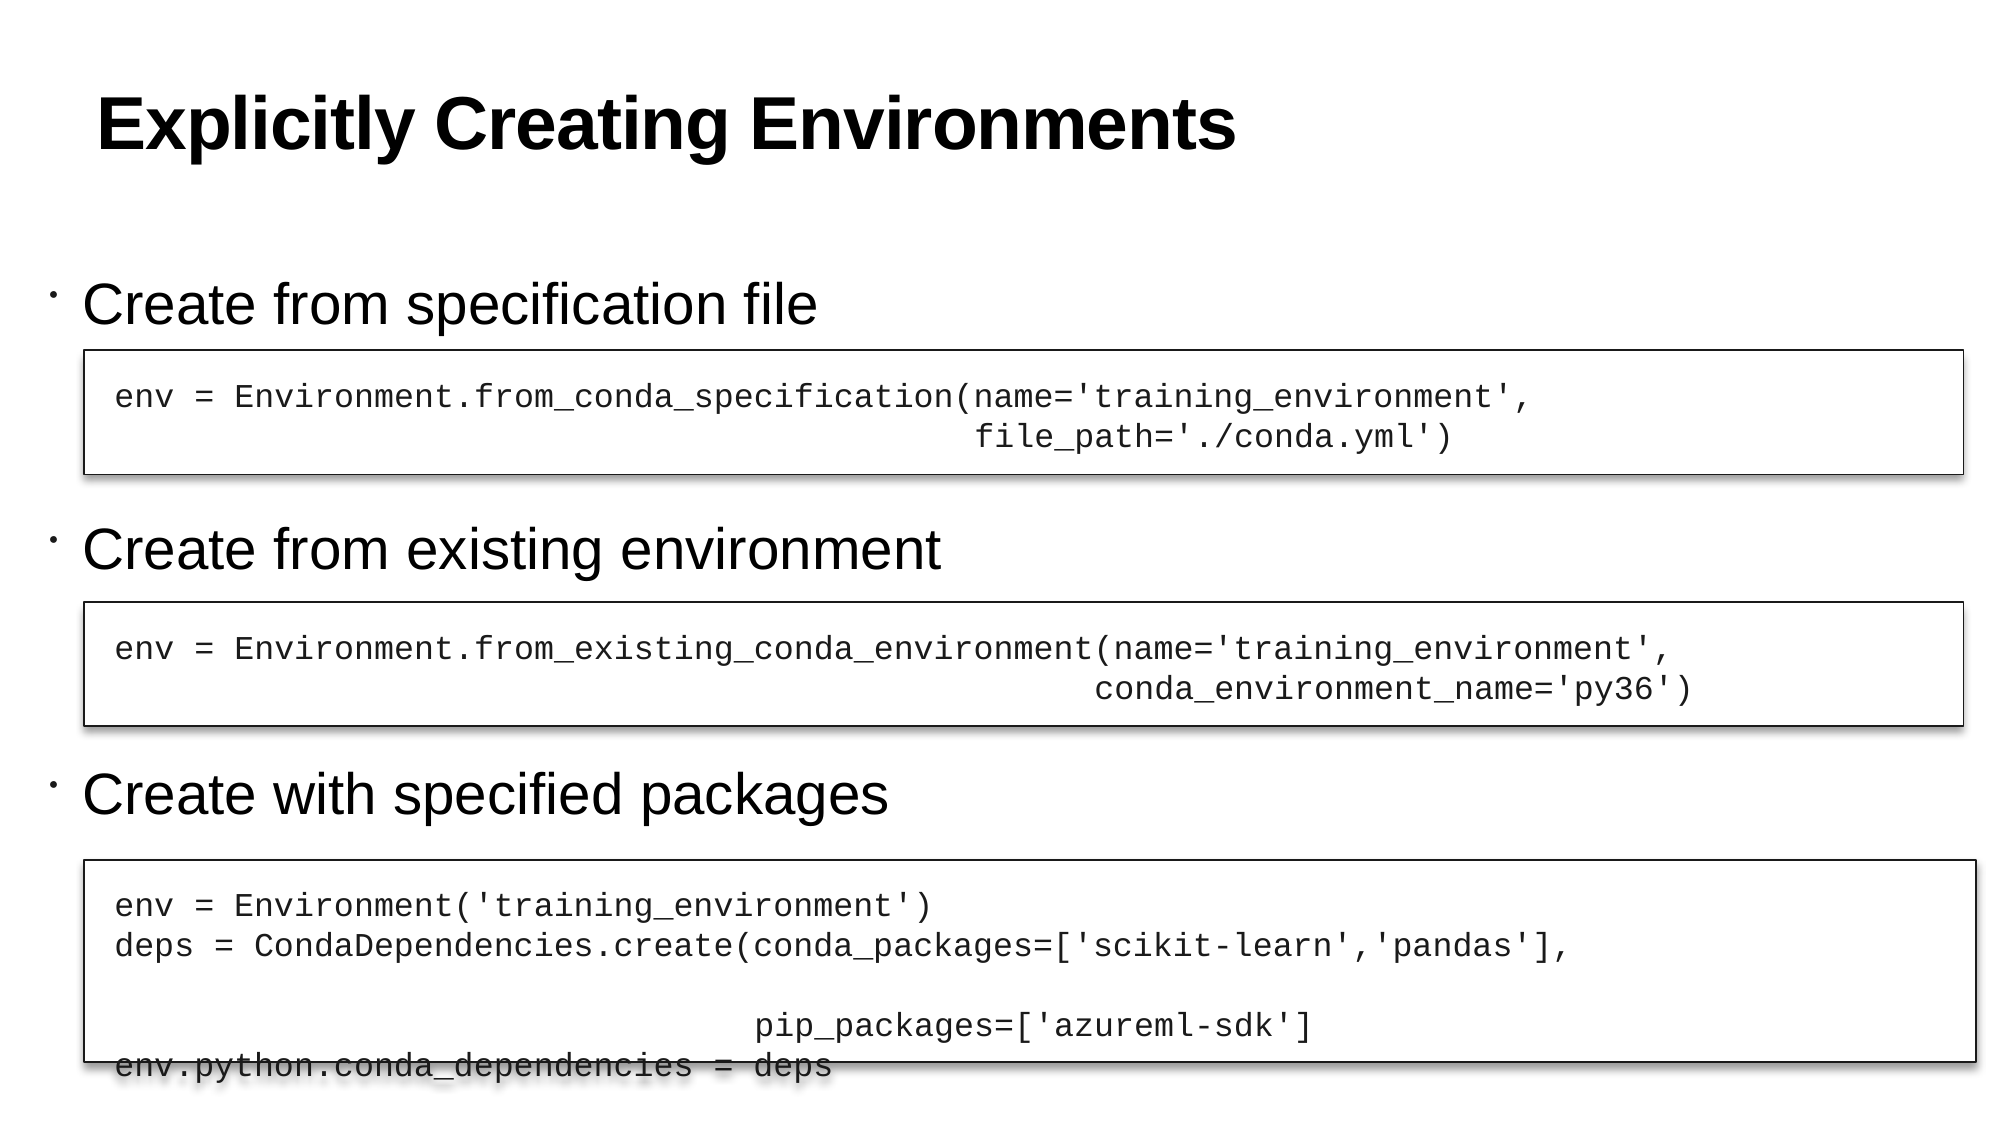

# Explicitly Creating Environments
Create from specification file

Create from existing environment

Create with specified packages
env = Environment.from_conda_specification(name='training_environment',
                                           file_path='./conda.yml')
env = Environment.from_existing_conda_environment(name='training_environment',
						    conda_environment_name='py36')
env = Environment('training_environment')
deps = CondaDependencies.create(conda_packages=['scikit-learn','pandas'],
                                pip_packages=['azureml-sdk']
env.python.conda_dependencies = deps